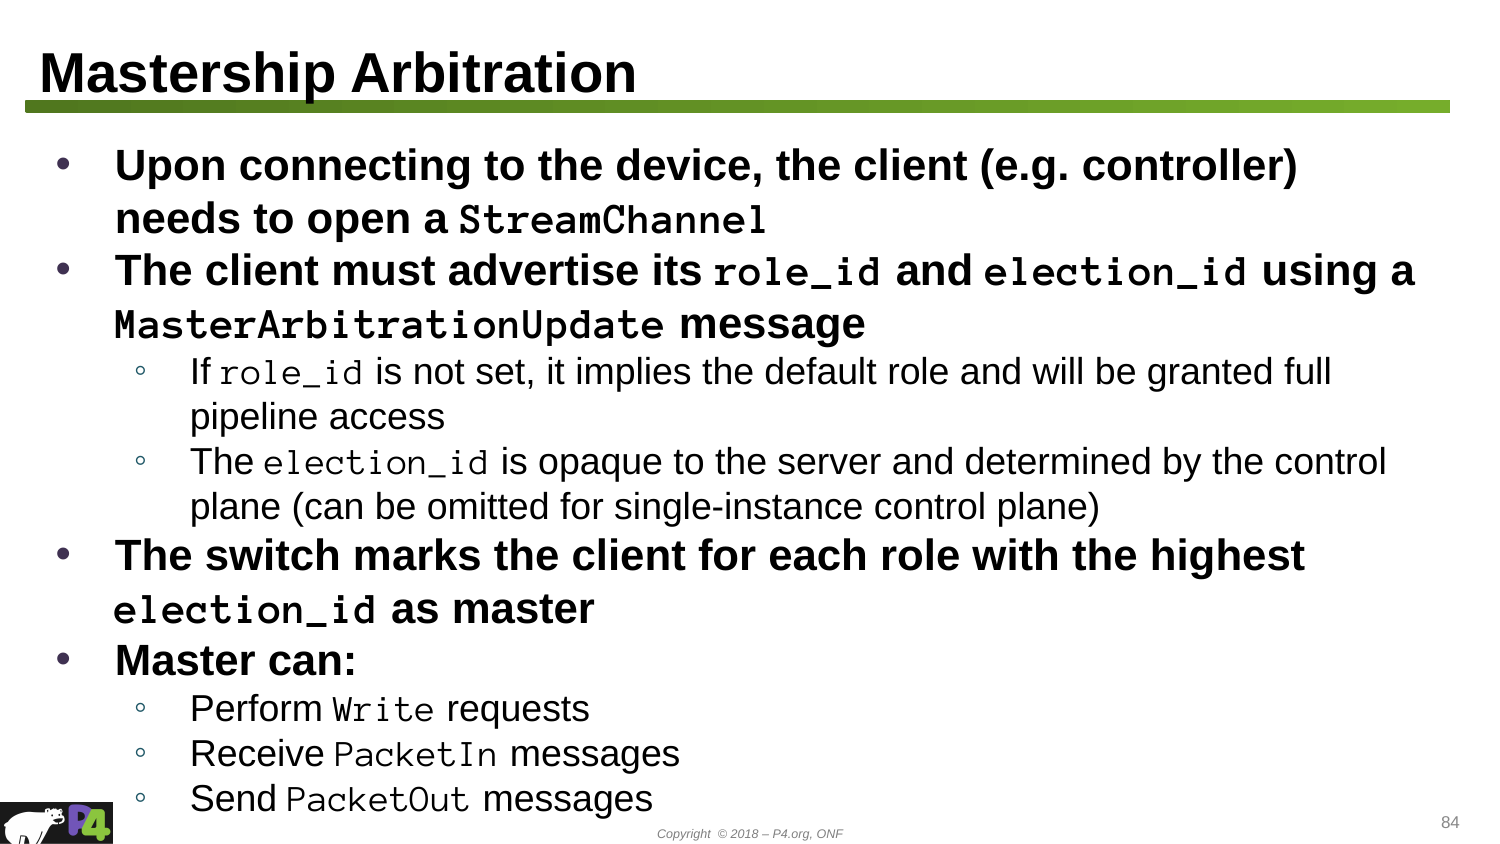

# Mastership Arbitration
Upon connecting to the device, the client (e.g. controller) needs to open a StreamChannel
The client must advertise its role_id and election_id using a MasterArbitrationUpdate message
If role_id is not set, it implies the default role and will be granted full pipeline access
The election_id is opaque to the server and determined by the control plane (can be omitted for single-instance control plane)
The switch marks the client for each role with the highest election_id as master
Master can:
Perform Write requests
Receive PacketIn messages
Send PacketOut messages
84